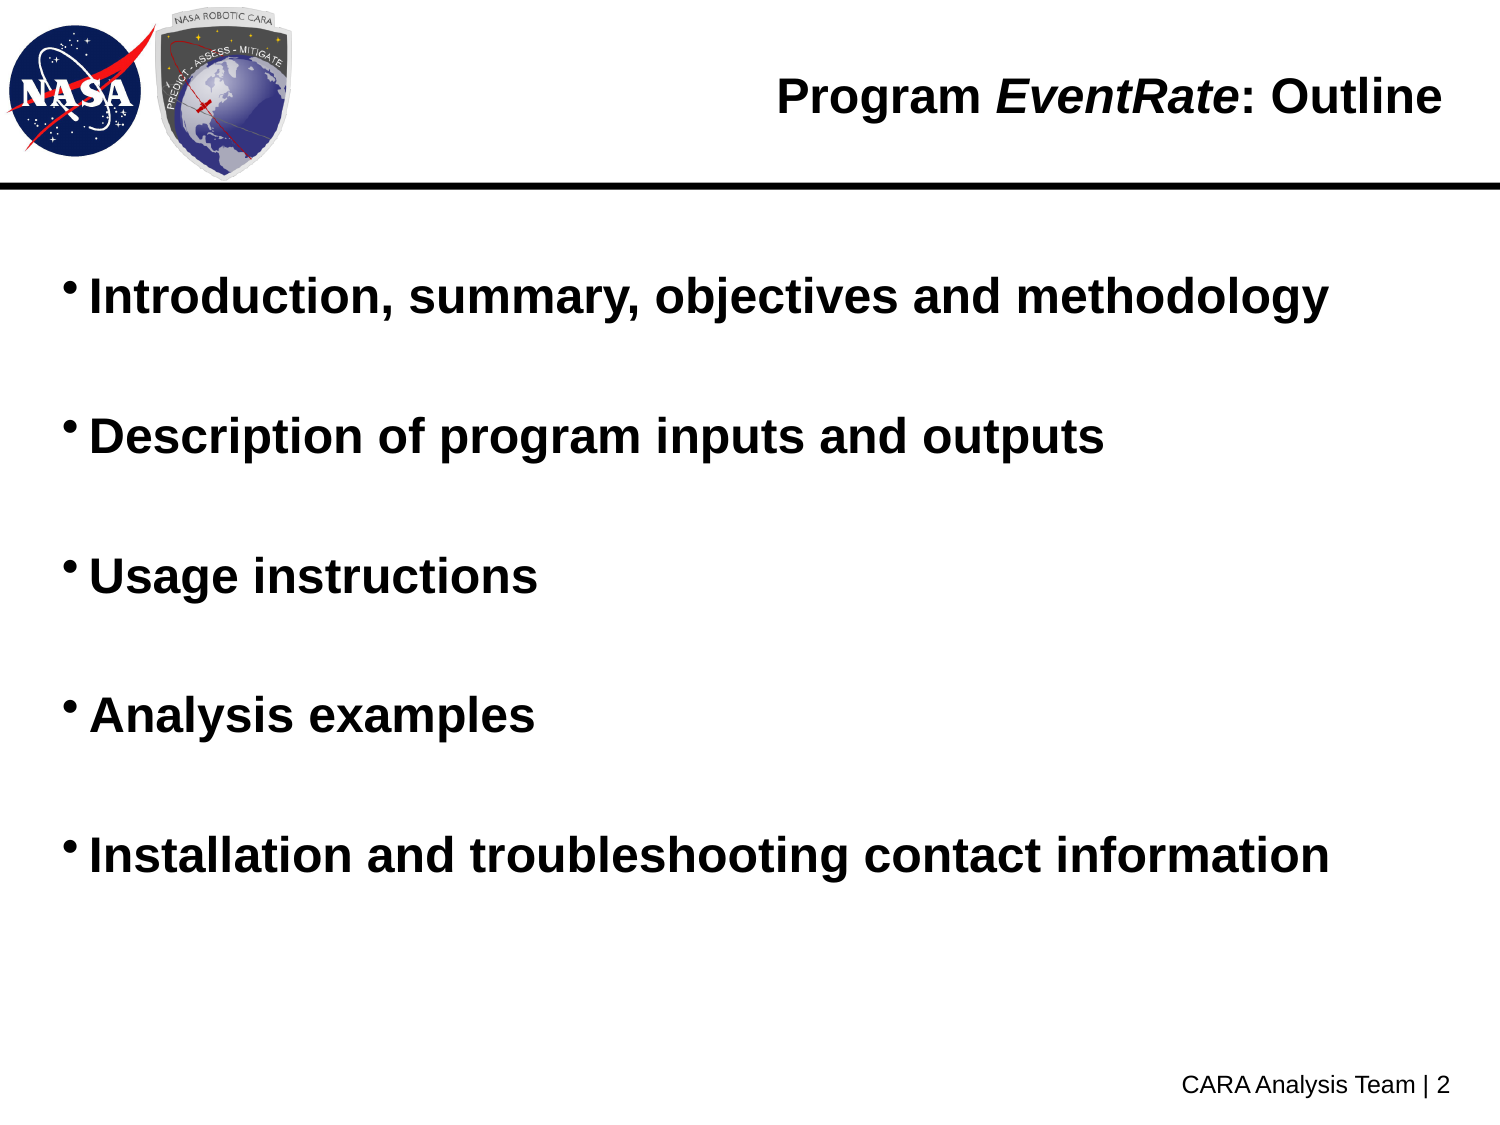

# Program EventRate: Outline

Introduction, summary, objectives and methodology

Description of program inputs and outputs

Usage instructions

Analysis examples

Installation and troubleshooting contact information